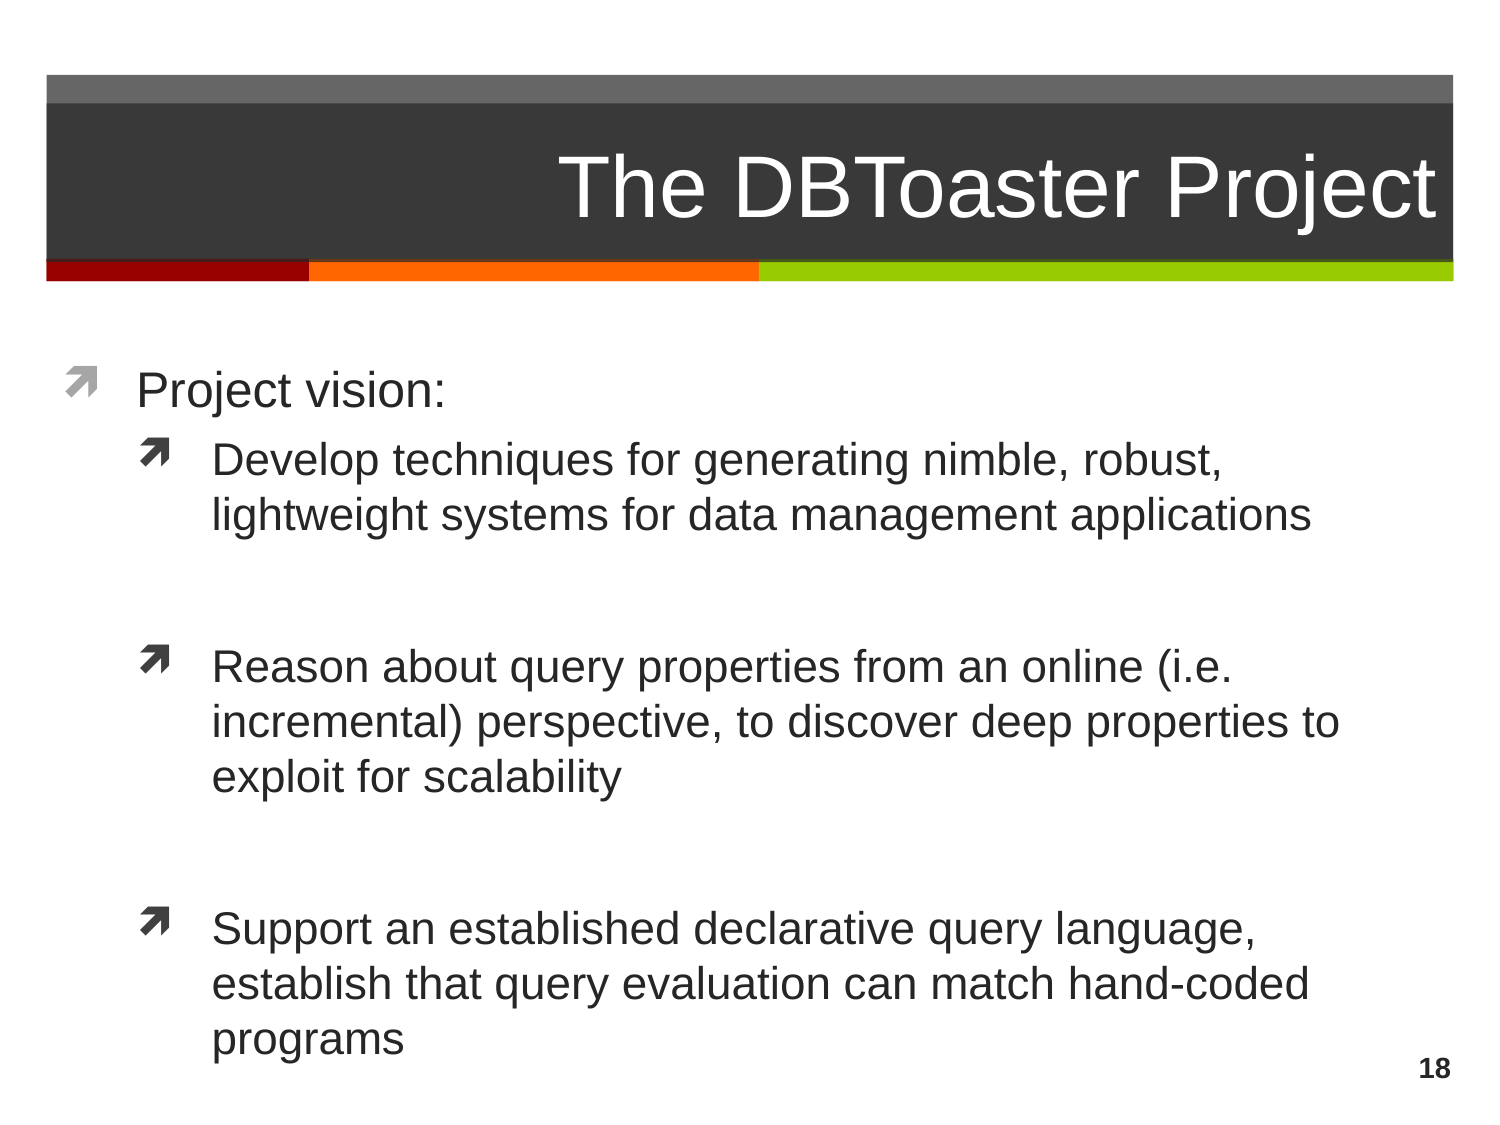

# The DBToaster Project
Project vision:
Develop techniques for generating nimble, robust, lightweight systems for data management applications

Reason about query properties from an online (i.e. incremental) perspective, to discover deep properties to exploit for scalability

Support an established declarative query language, establish that query evaluation can match hand-coded programs